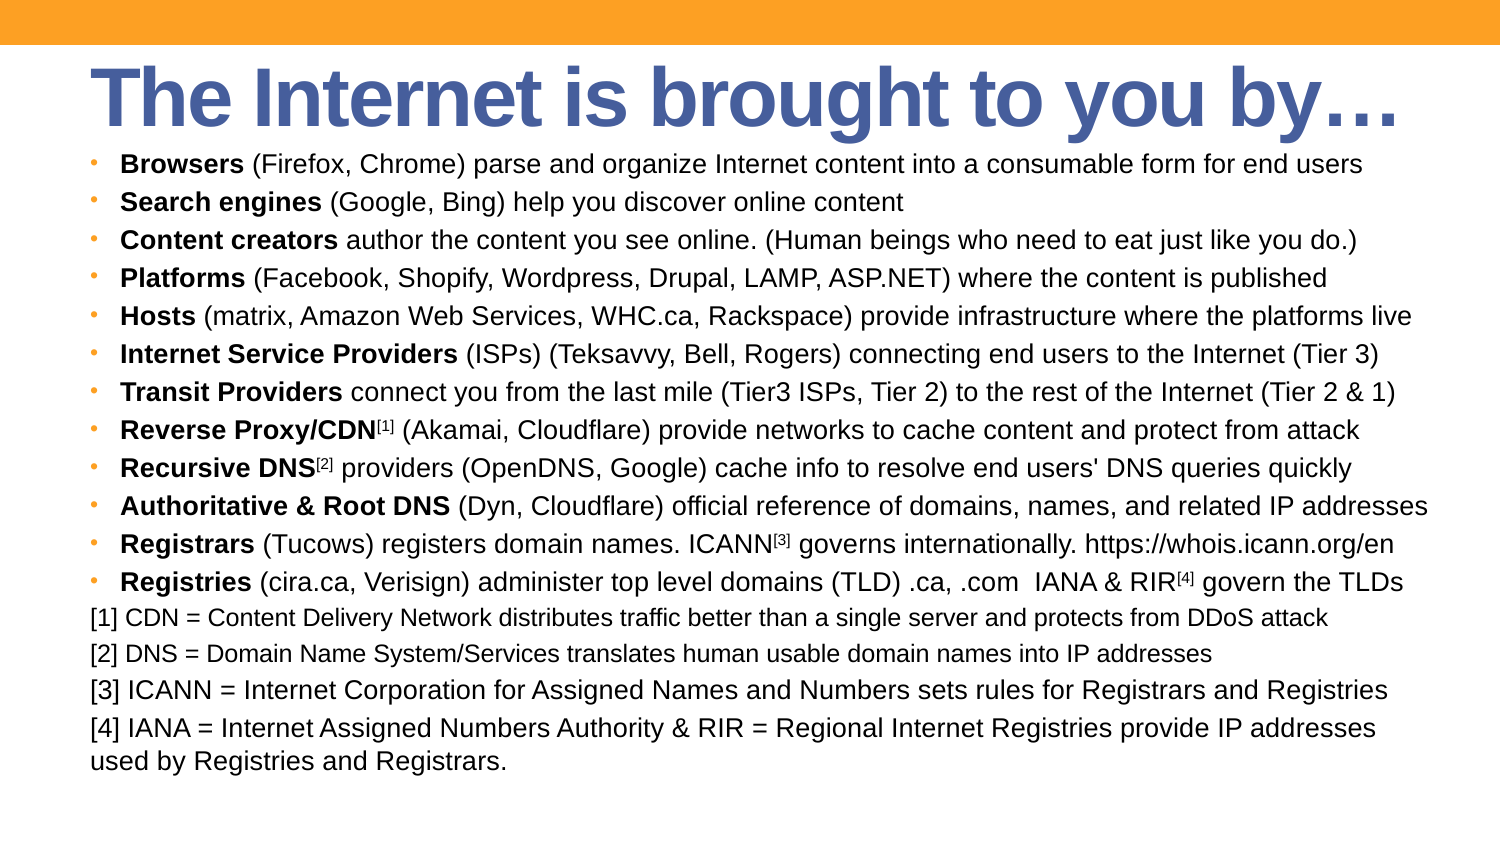

# The Internet is brought to you by…
Browsers (Firefox, Chrome) parse and organize Internet content into a consumable form for end users
Search engines (Google, Bing) help you discover online content
Content creators author the content you see online. (Human beings who need to eat just like you do.)
Platforms (Facebook, Shopify, Wordpress, Drupal, LAMP, ASP.NET) where the content is published
Hosts (matrix, Amazon Web Services, WHC.ca, Rackspace) provide infrastructure where the platforms live
Internet Service Providers (ISPs) (Teksavvy, Bell, Rogers) connecting end users to the Internet (Tier 3)
Transit Providers connect you from the last mile (Tier3 ISPs, Tier 2) to the rest of the Internet (Tier 2 & 1)
Reverse Proxy/CDN[1] (Akamai, Cloudflare) provide networks to cache content and protect from attack
Recursive DNS[2] providers (OpenDNS, Google) cache info to resolve end users' DNS queries quickly
Authoritative & Root DNS (Dyn, Cloudflare) official reference of domains, names, and related IP addresses
Registrars (Tucows) registers domain names. ICANN[3] governs internationally. https://whois.icann.org/en
Registries (cira.ca, Verisign) administer top level domains (TLD) .ca, .com  IANA & RIR[4] govern the TLDs
[1] CDN = Content Delivery Network distributes traffic better than a single server and protects from DDoS attack
[2] DNS = Domain Name System/Services translates human usable domain names into IP addresses
[3] ICANN = Internet Corporation for Assigned Names and Numbers sets rules for Registrars and Registries
[4] IANA = Internet Assigned Numbers Authority & RIR = Regional Internet Registries provide IP addresses used by Registries and Registrars.